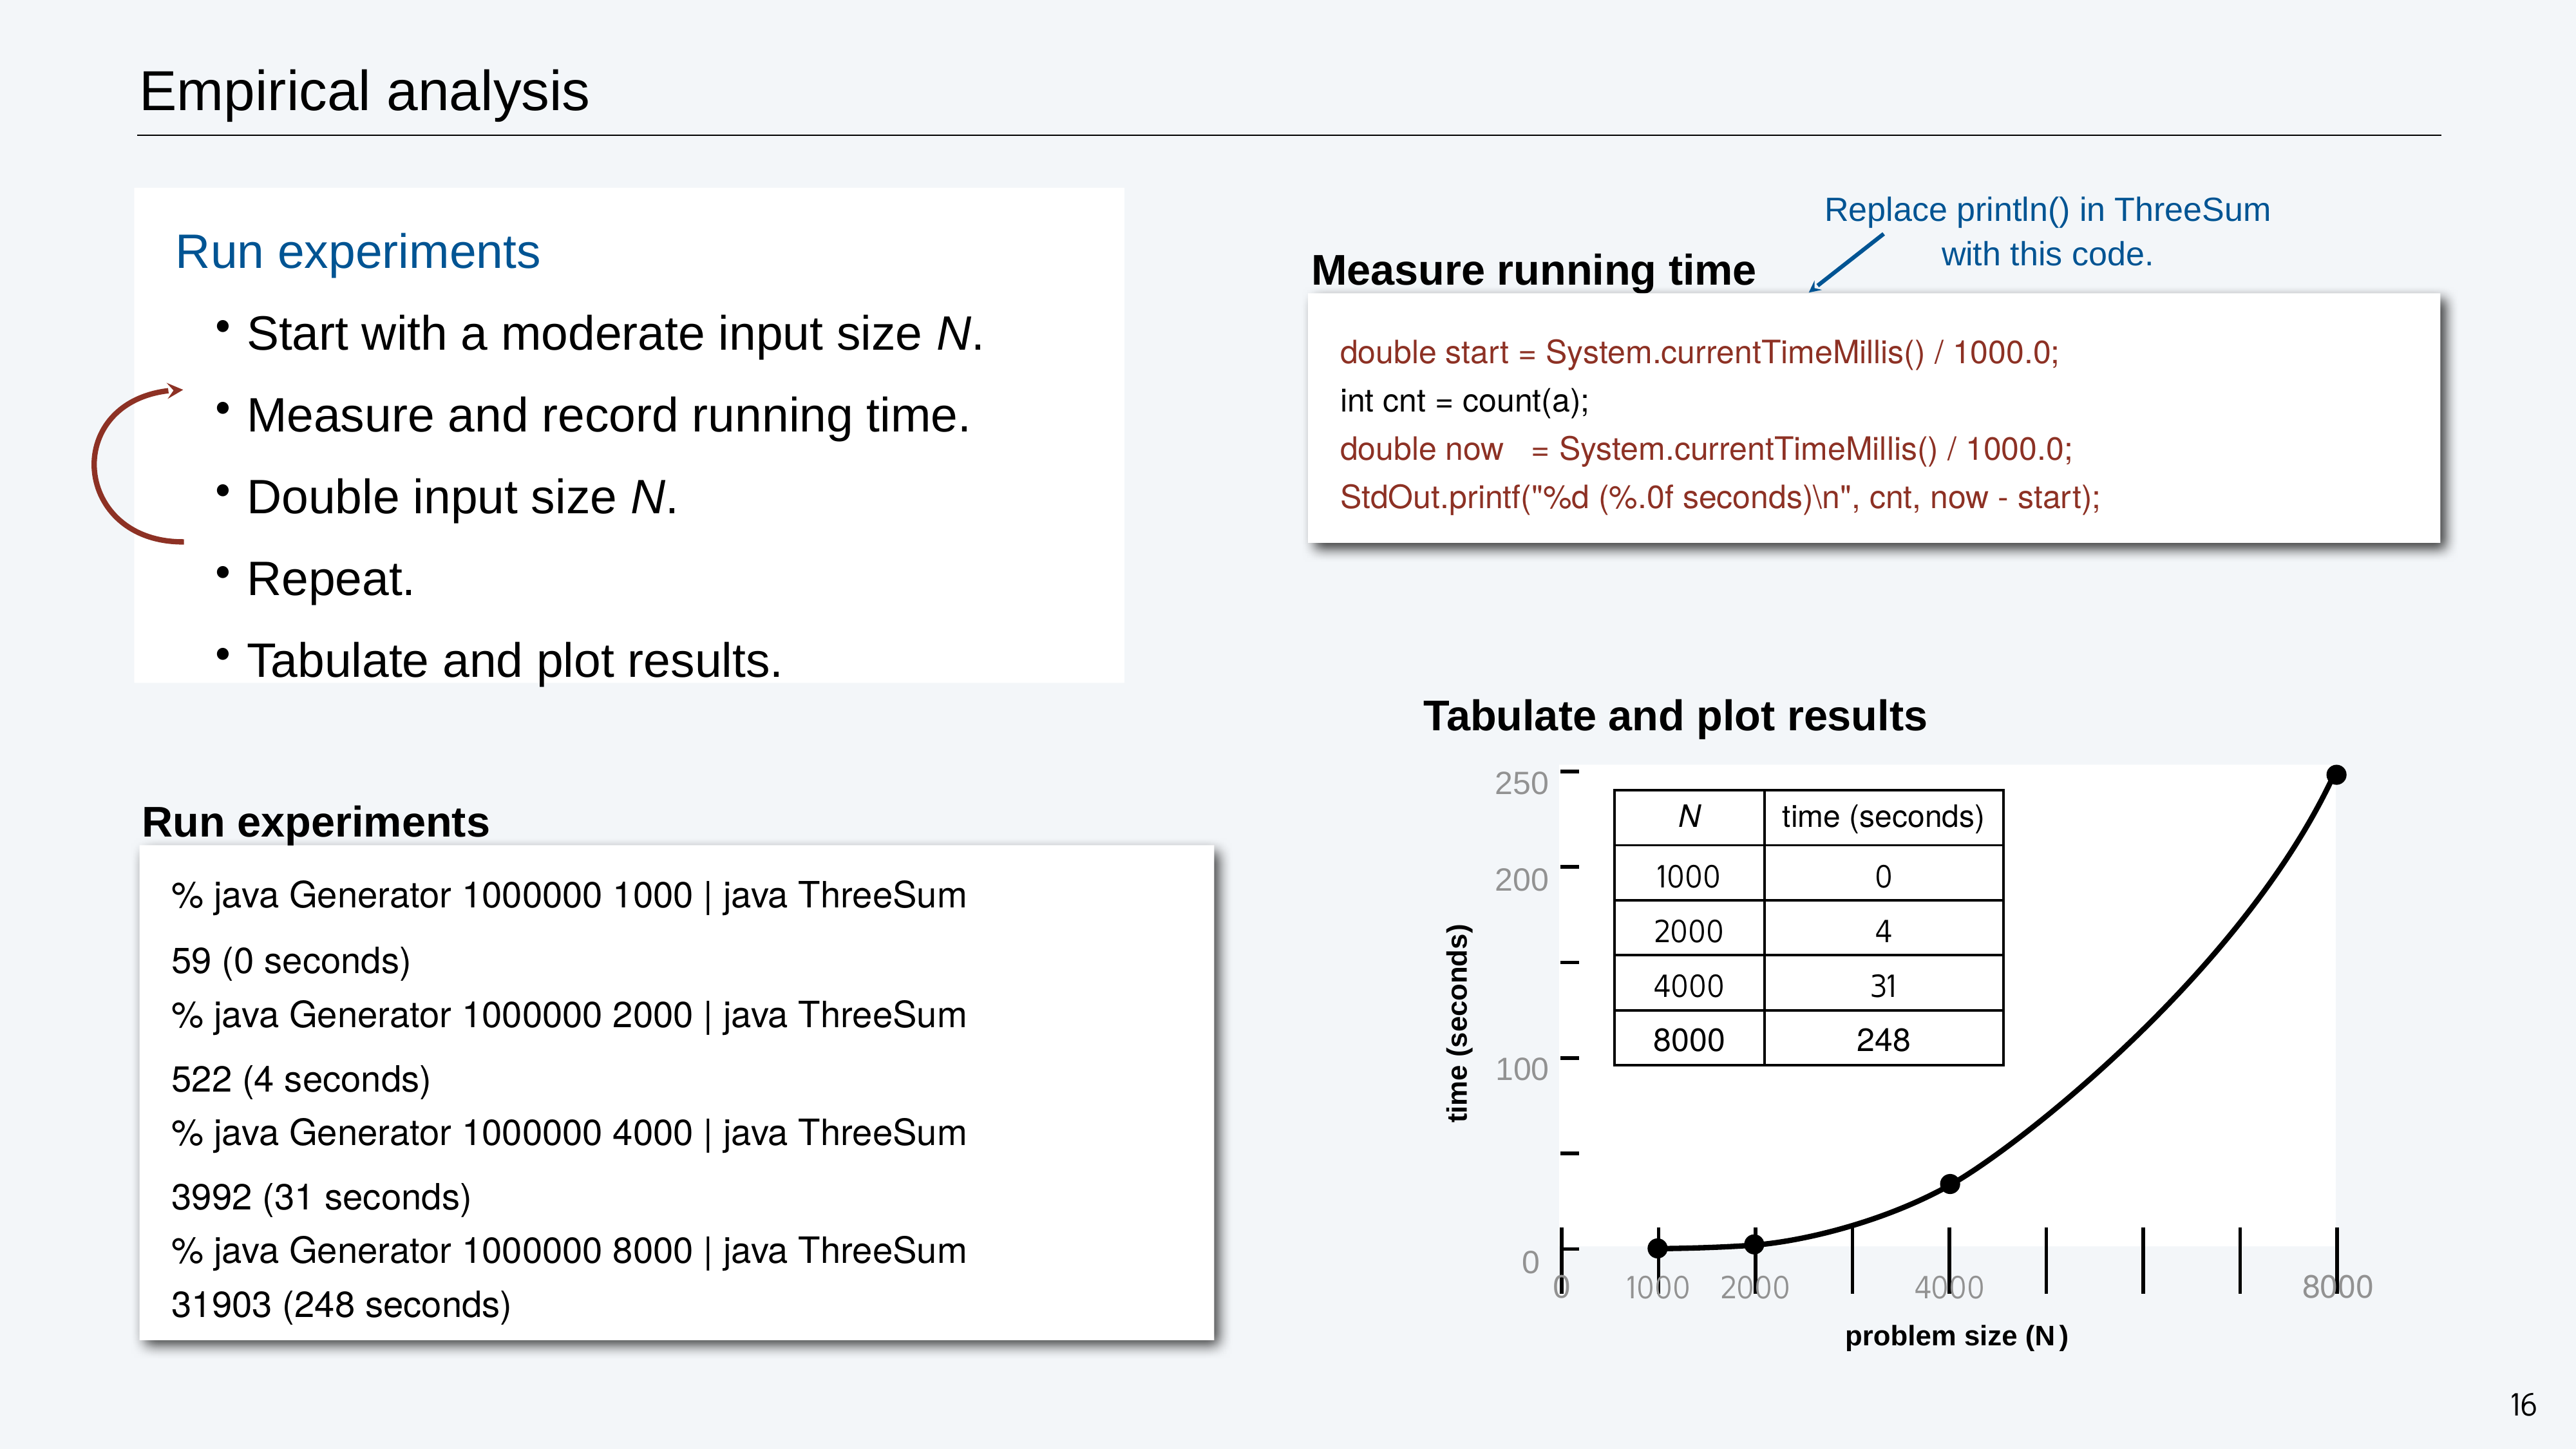

# Empirical analysis
Replace println() in ThreeSum with this code.
double start = System.currentTimeMillis() / 1000.0;
int cnt = count(a);
double now   = System.currentTimeMillis() / 1000.0;
StdOut.printf("%d (%.0f seconds)\n", cnt, now - start);

Run experiments
Start with a moderate input size N.
Measure and record running time.
Double input size N.
Repeat.
Tabulate and plot results.
Measure running time

Tabulate and plot results
250

|  |
| --- |
|  |
|  |
|  |
|  |

200
time (seconds)
100

|  |  |  |  |  |  |  |  |
| --- | --- | --- | --- | --- | --- | --- | --- |
0

| 0 | 1000 | 2000 |  | 4000 |  |  |  | 8000 |
| --- | --- | --- | --- | --- | --- | --- | --- | --- |
problem size (N)
| N | time (seconds) |
| --- | --- |
| 1000 | 0 |
| 2000 | 4 |
| 4000 | 31 |
| 8000 | 248 |
Run experiments
% java Generator 1000000 1000 | java ThreeSum
59 (0 seconds)
% java Generator 1000000 2000 | java ThreeSum
522 (4 seconds)
% java Generator 1000000 4000 | java ThreeSum
3992 (31 seconds)
% java Generator 1000000 8000 | java ThreeSum
31903 (248 seconds)
16